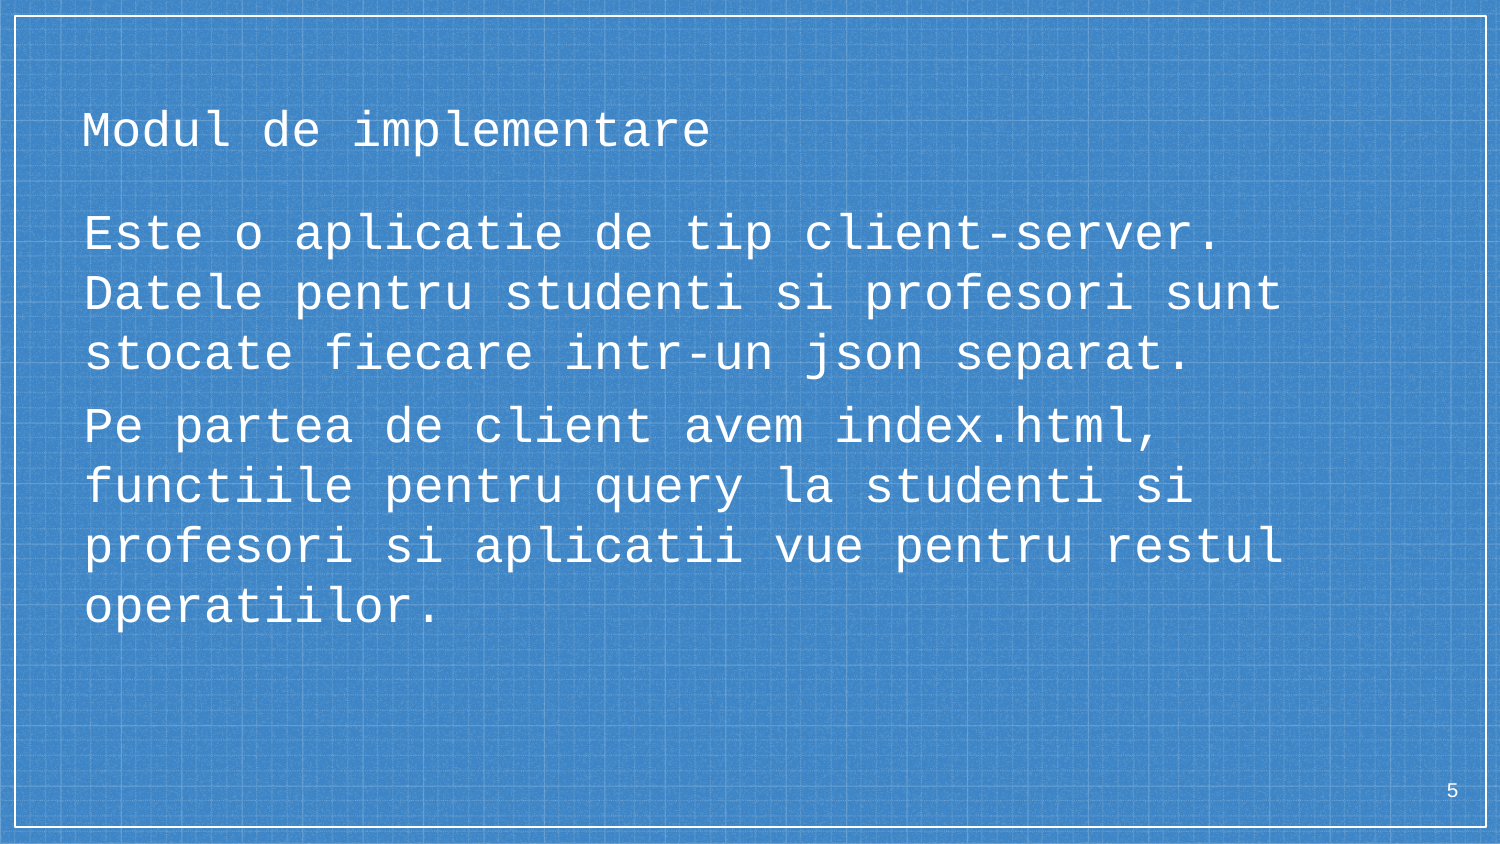

# Modul de implementare
Este o aplicatie de tip client-server. Datele pentru studenti si profesori sunt stocate fiecare intr-un json separat.
Pe partea de client avem index.html, functiile pentru query la studenti si profesori si aplicatii vue pentru restul operatiilor.
5